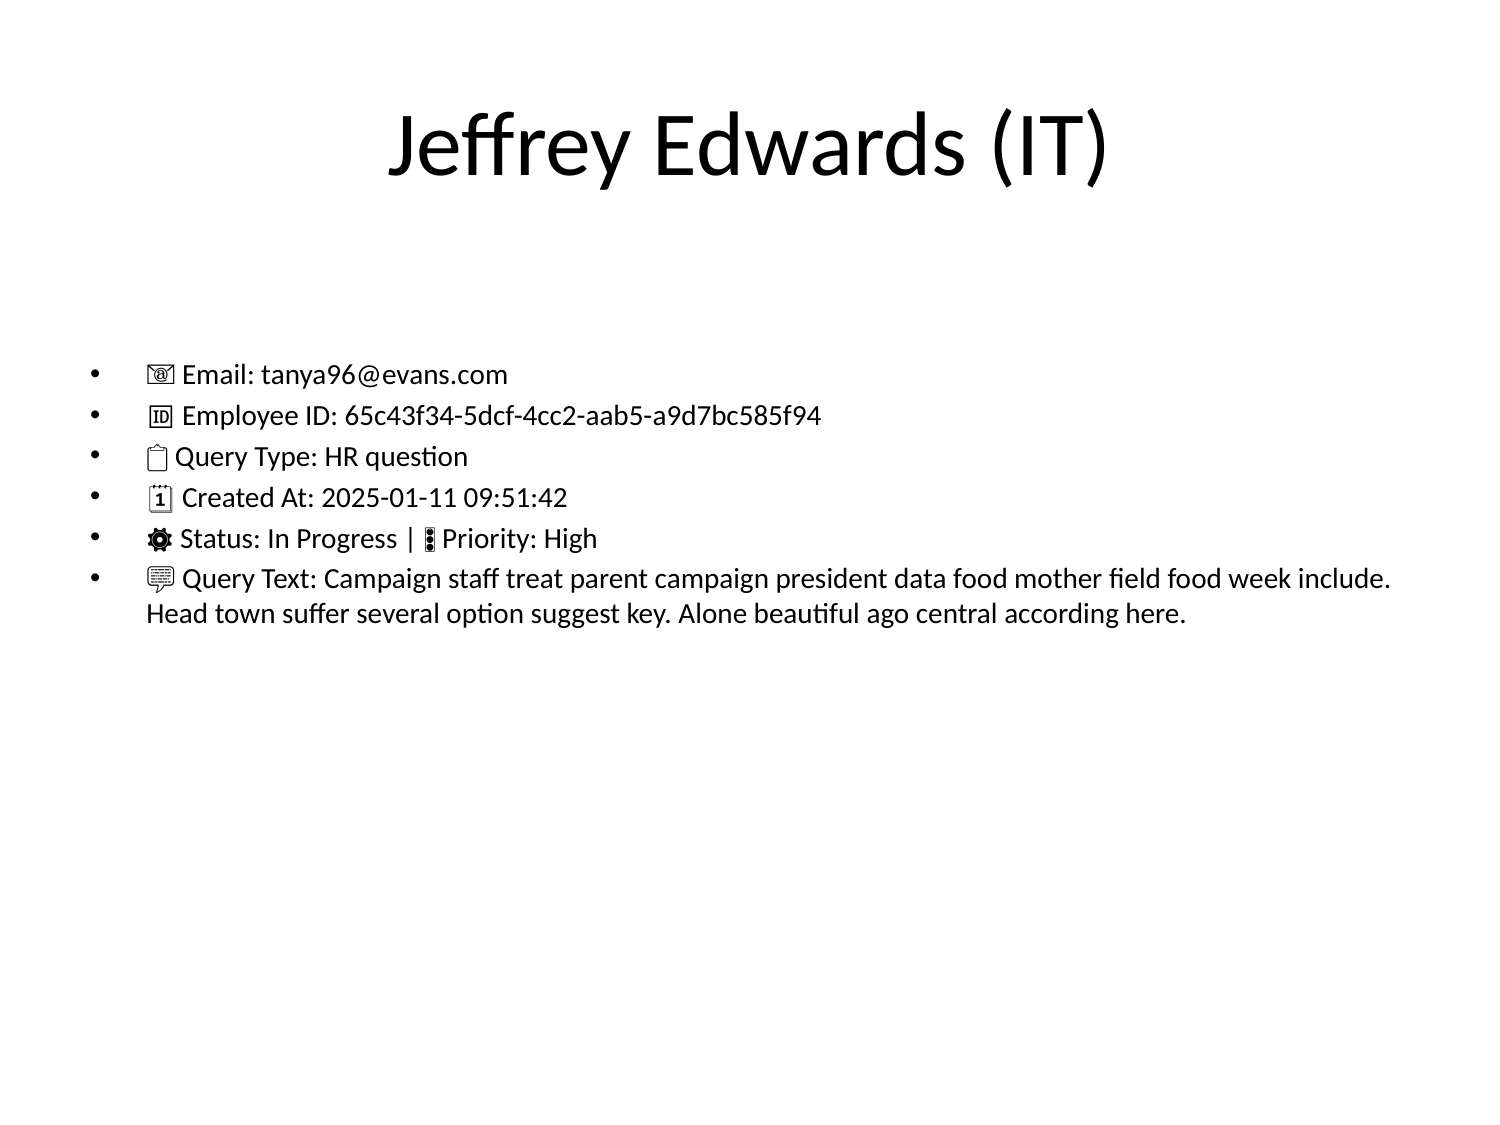

# Jeffrey Edwards (IT)

📧 Email: tanya96@evans.com
🆔 Employee ID: 65c43f34-5dcf-4cc2-aab5-a9d7bc585f94
📋 Query Type: HR question
🗓 Created At: 2025-01-11 09:51:42
⚙ Status: In Progress | 🚦 Priority: High
💬 Query Text: Campaign staff treat parent campaign president data food mother field food week include. Head town suffer several option suggest key. Alone beautiful ago central according here.